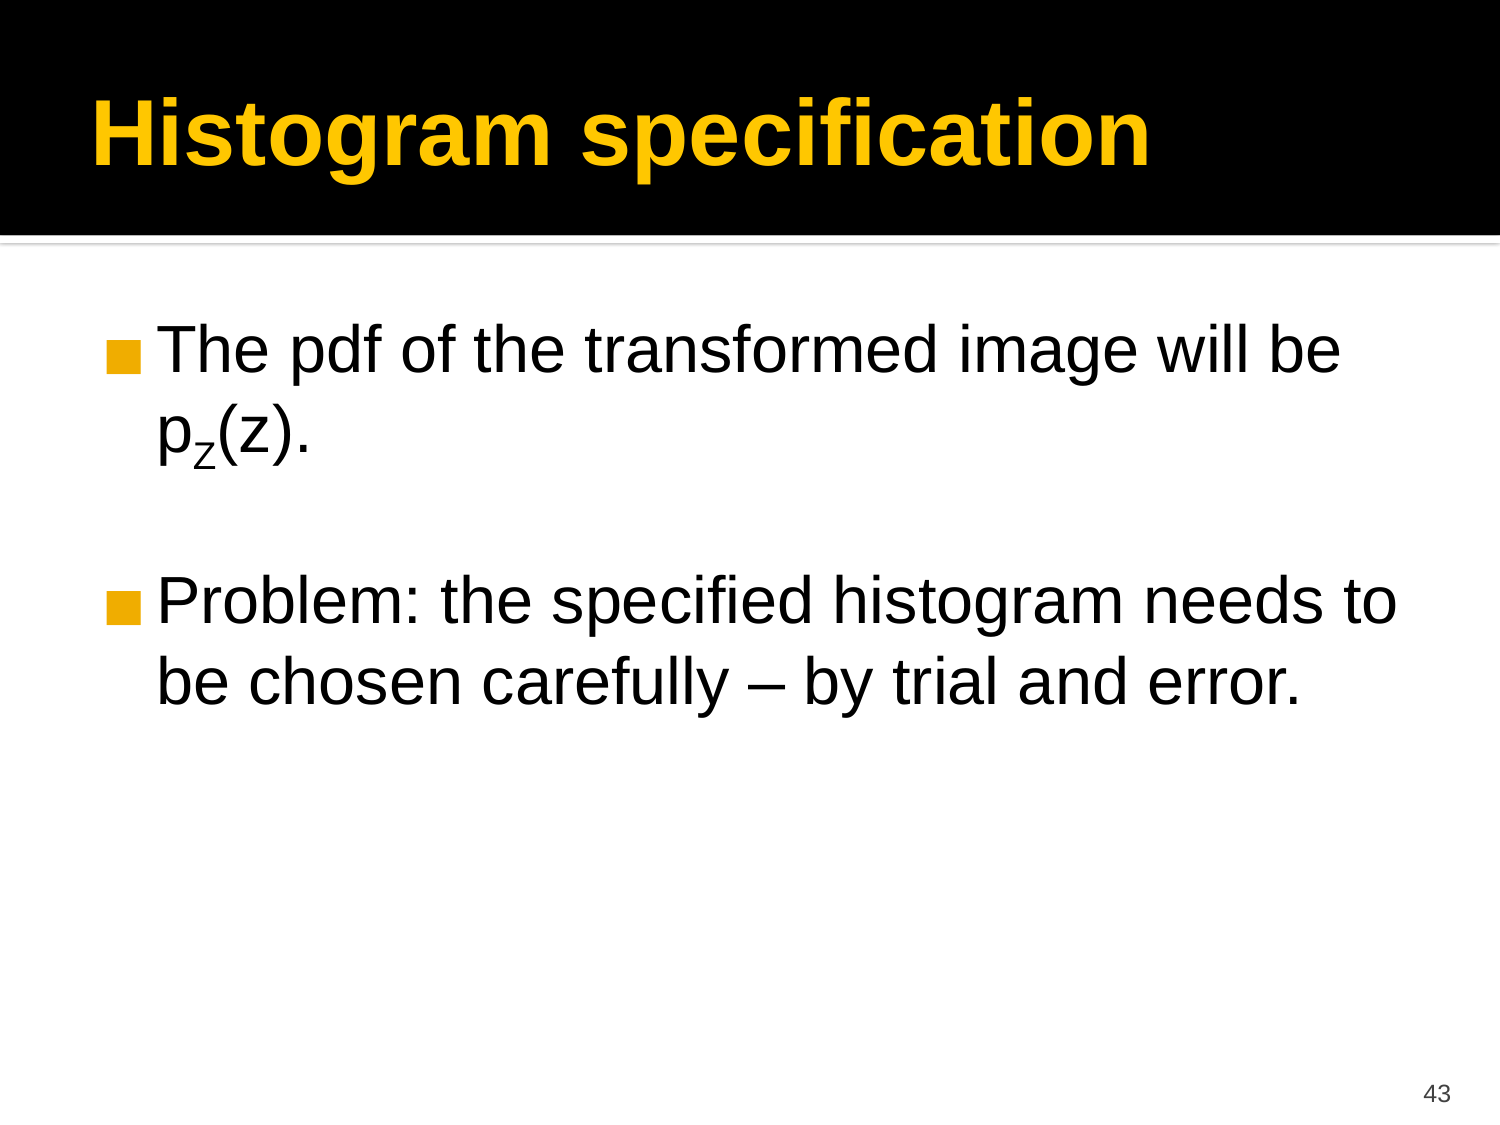

# Histogram specification
The pdf of the transformed image will be pZ(z).

Problem: the specified histogram needs to be chosen carefully – by trial and error.
43